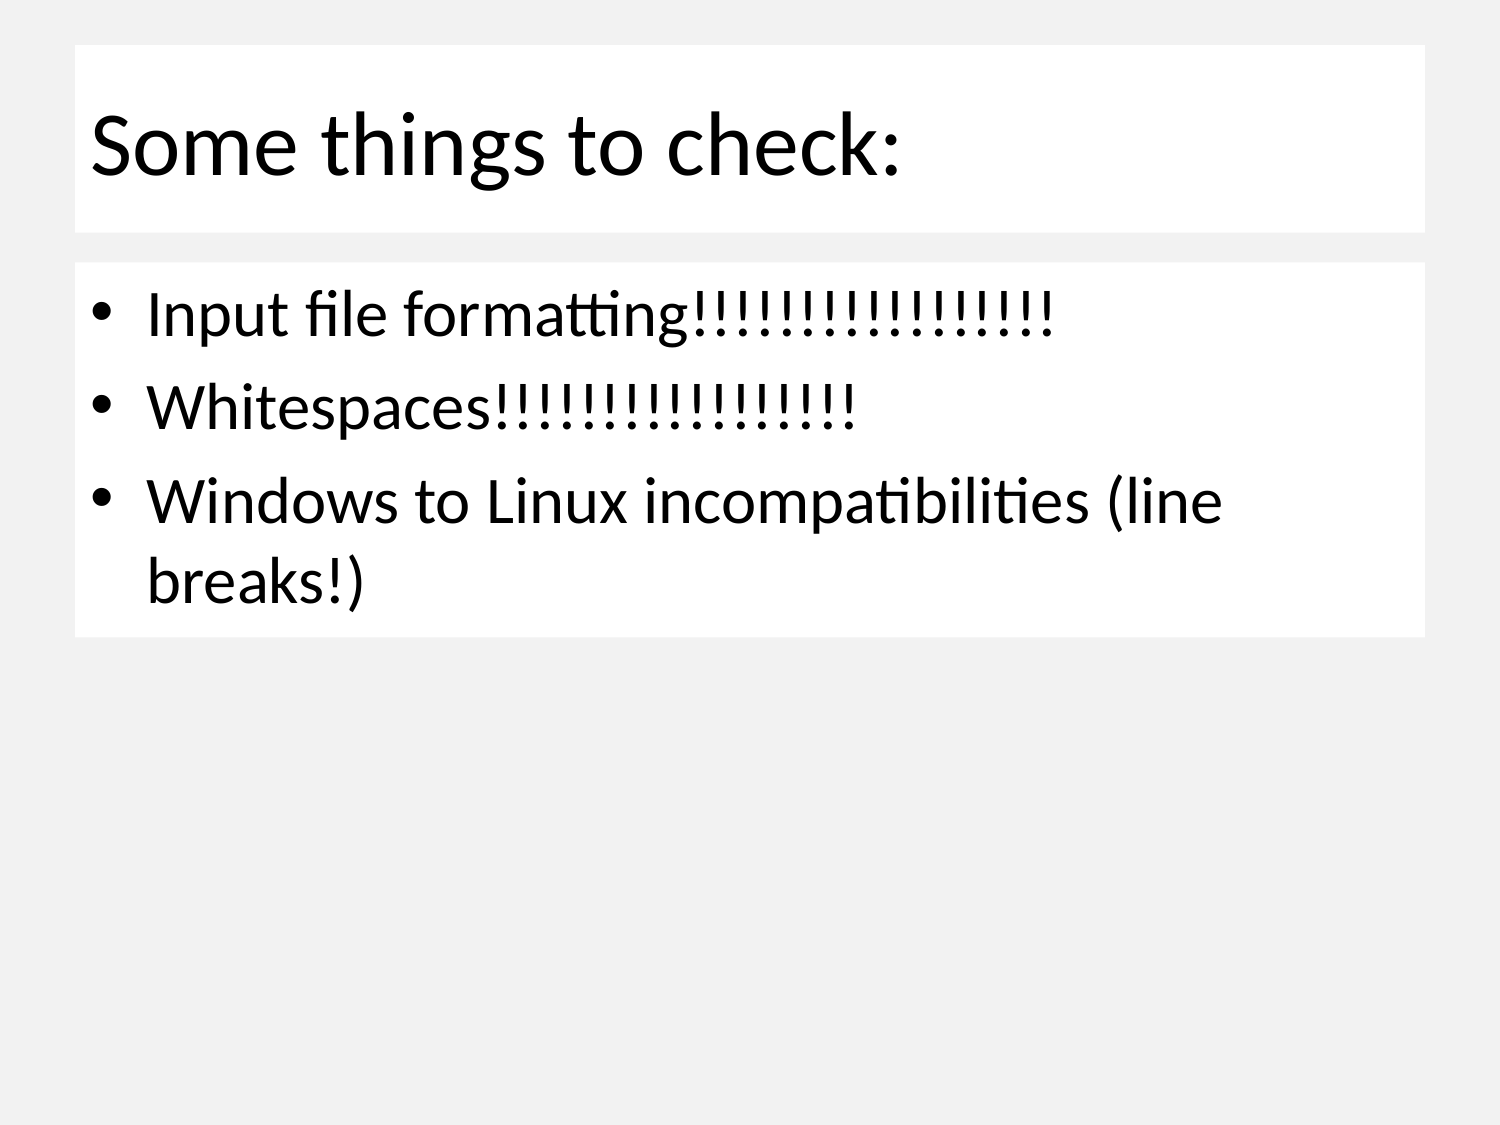

# Some things to check:
Input file formatting!!!!!!!!!!!!!!!!!
Whitespaces!!!!!!!!!!!!!!!!!
Windows to Linux incompatibilities (line breaks!)